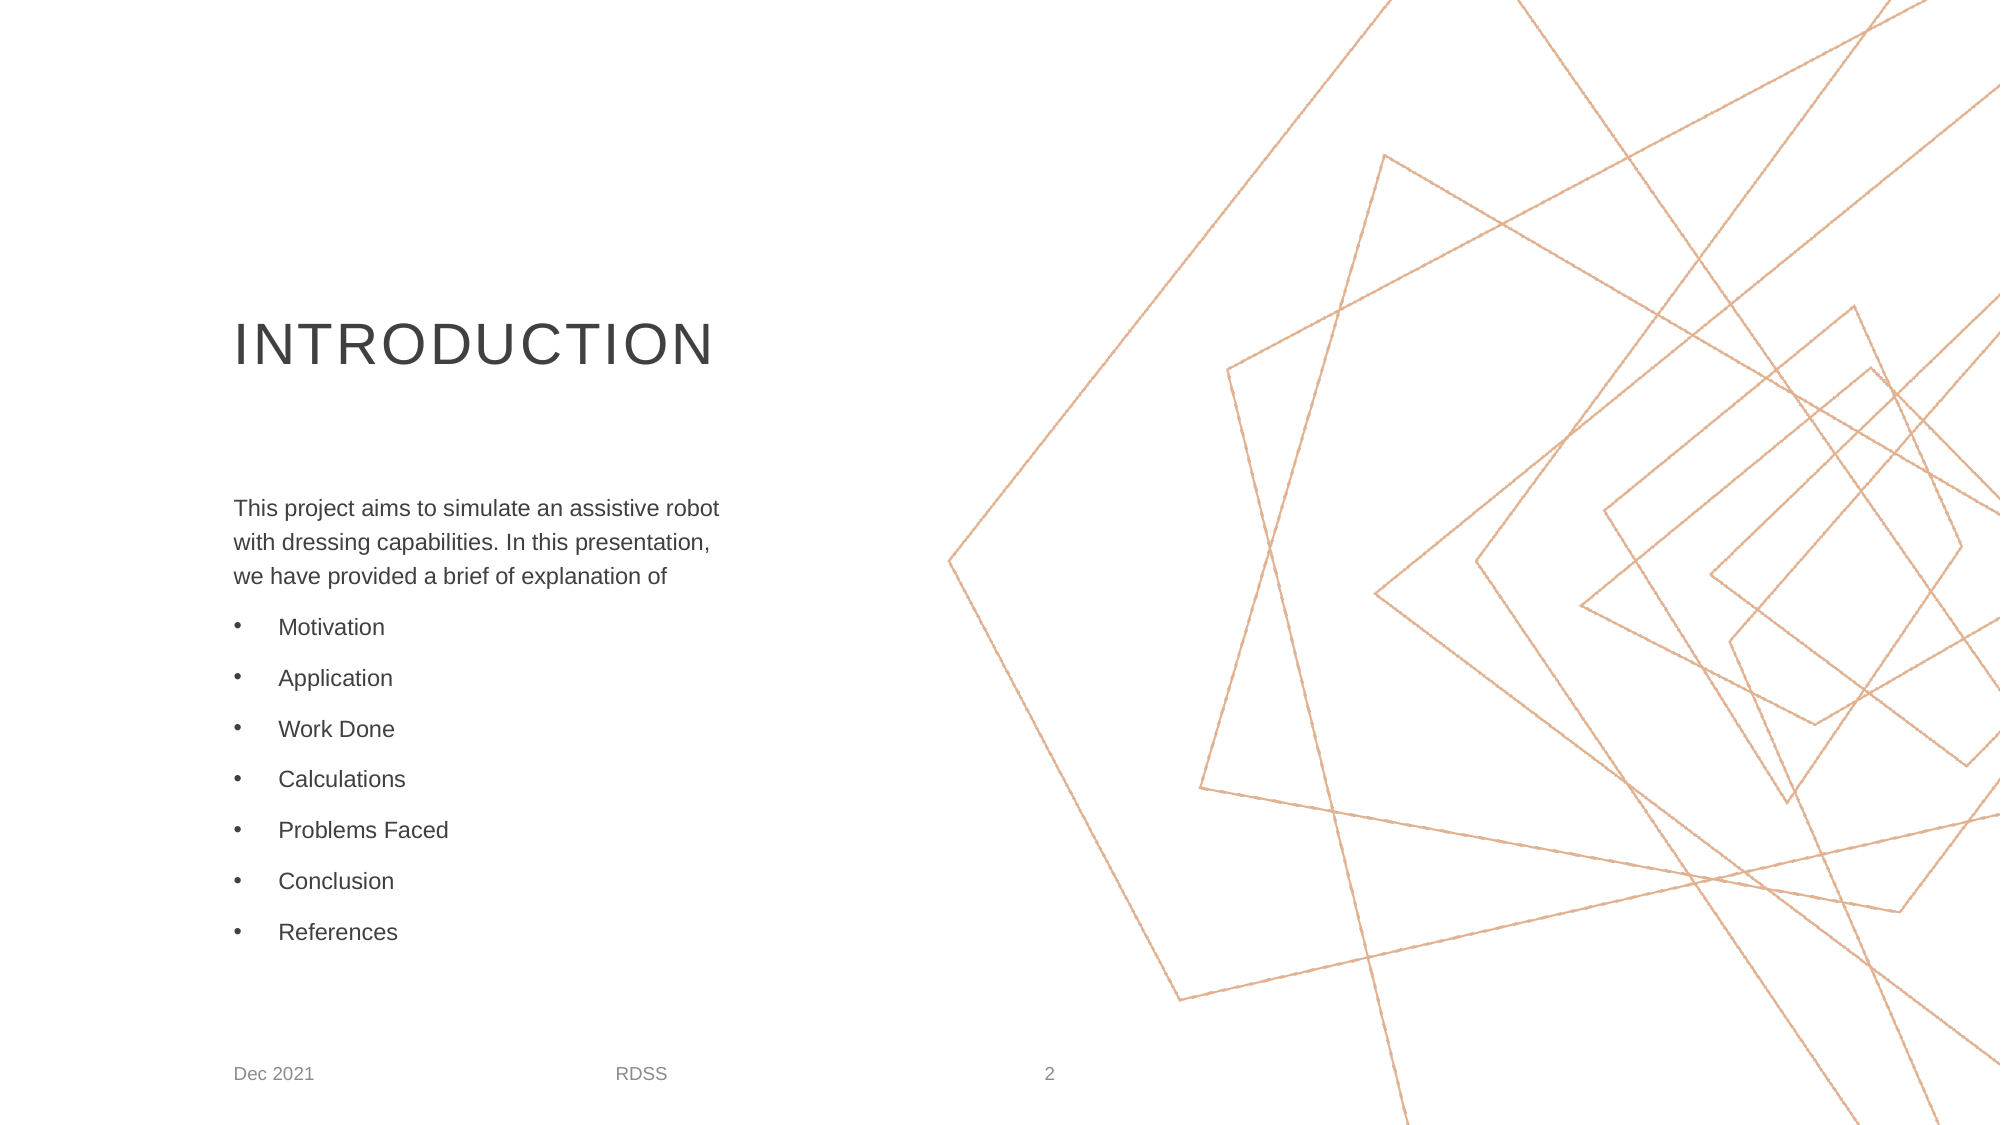

# Introduction
This project aims to simulate an assistive robot with dressing capabilities. In this presentation, we have provided a brief of explanation of
Motivation
Application
Work Done
Calculations
Problems Faced
Conclusion
References

RDSS
Dec 2021
2